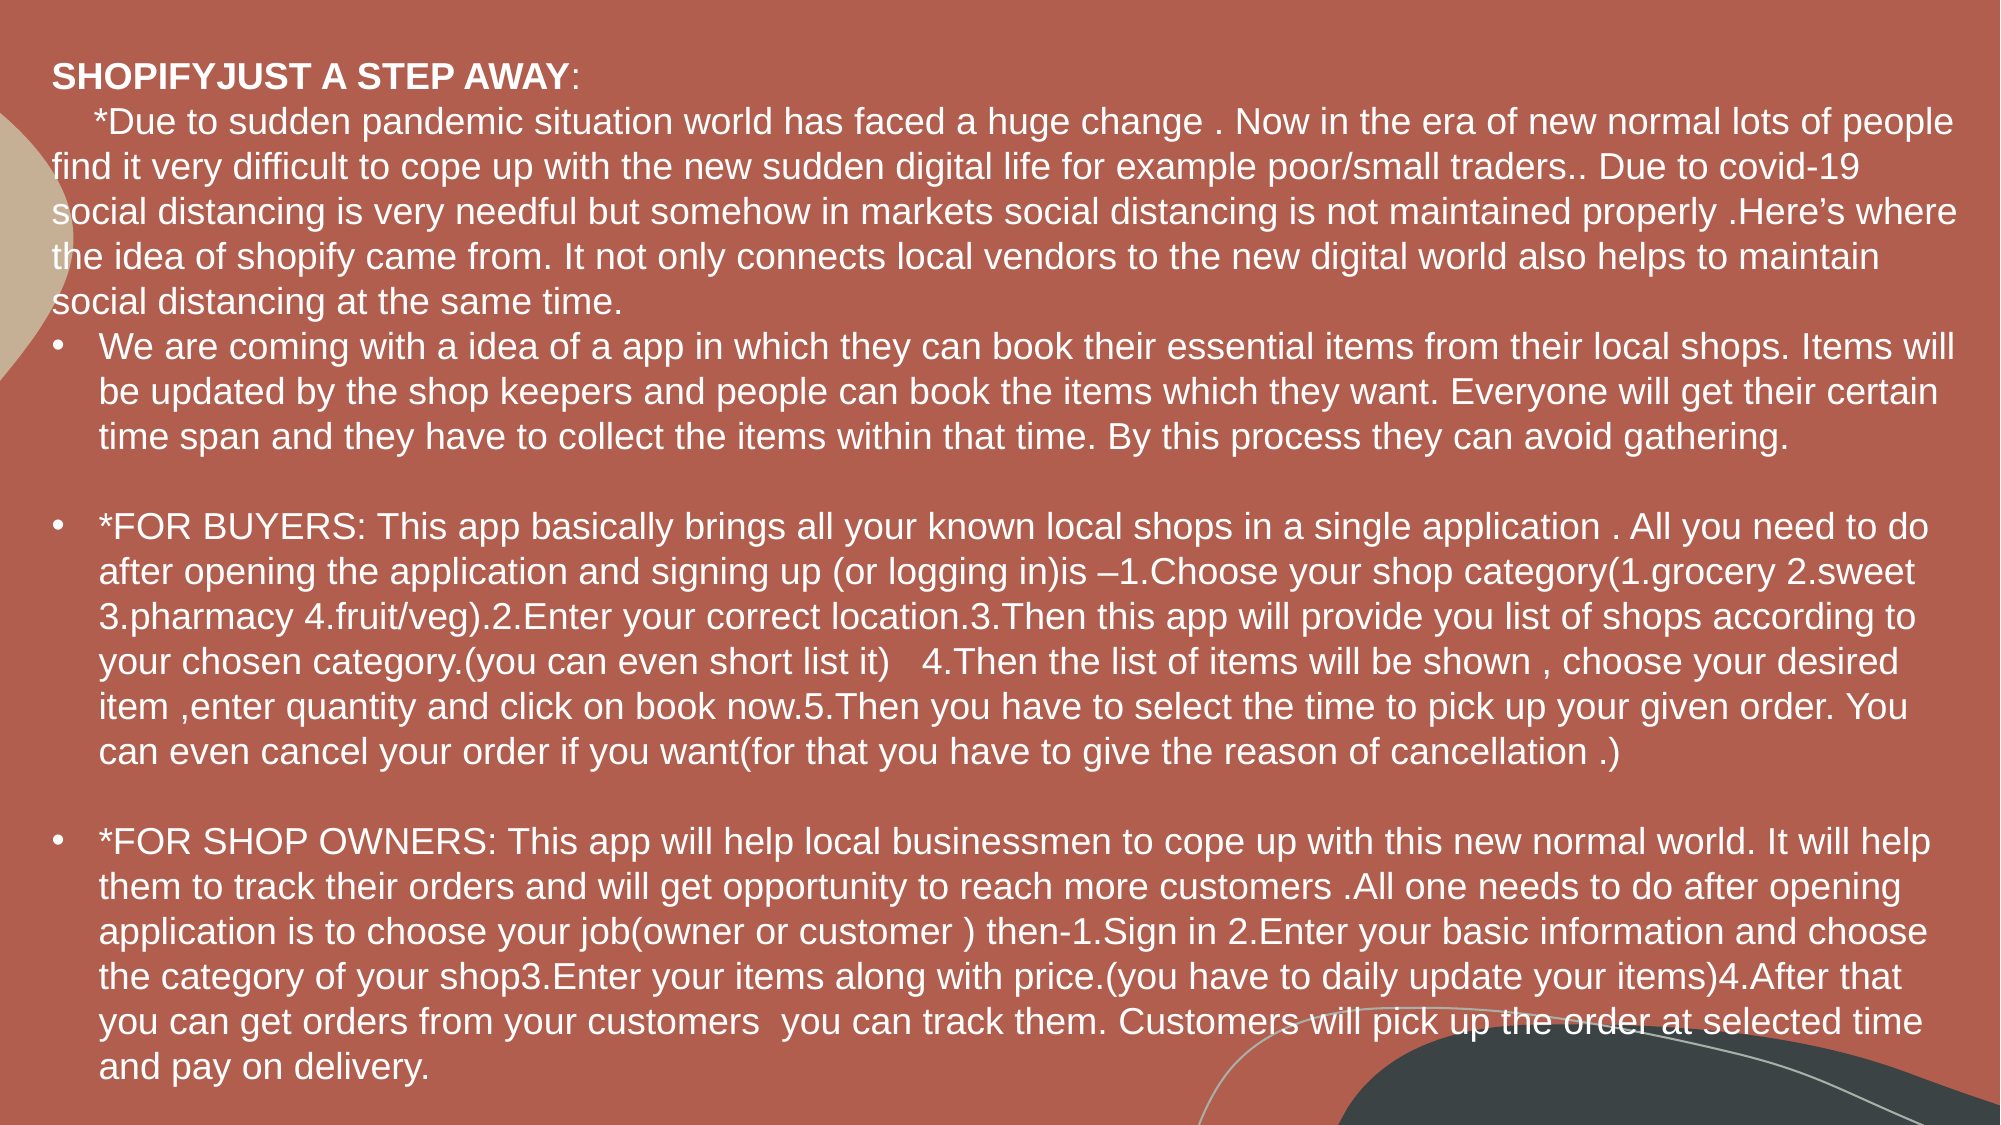

SHOPIFYJUST A STEP AWAY:
    *Due to sudden pandemic situation world has faced a huge change . Now in the era of new normal lots of people find it very difficult to cope up with the new sudden digital life for example poor/small traders.. Due to covid-19  social distancing is very needful but somehow in markets social distancing is not maintained properly .Here’s where the idea of shopify came from. It not only connects local vendors to the new digital world also helps to maintain social distancing at the same time.
We are coming with a idea of a app in which they can book their essential items from their local shops. Items will be updated by the shop keepers and people can book the items which they want. Everyone will get their certain time span and they have to collect the items within that time. By this process they can avoid gathering.

*FOR BUYERS: This app basically brings all your known local shops in a single application . All you need to do after opening the application and signing up (or logging in)is –1.Choose your shop category(1.grocery 2.sweet 3.pharmacy 4.fruit/veg).2.Enter your correct location.3.Then this app will provide you list of shops according to your chosen category.(you can even short list it)   4.Then the list of items will be shown , choose your desired item ,enter quantity and click on book now.5.Then you have to select the time to pick up your given order. You  can even cancel your order if you want(for that you have to give the reason of cancellation .)

*FOR SHOP OWNERS: This app will help local businessmen to cope up with this new normal world. It will help them to track their orders and will get opportunity to reach more customers .All one needs to do after opening application is to choose your job(owner or customer ) then-1.Sign in 2.Enter your basic information and choose the category of your shop3.Enter your items along with price.(you have to daily update your items)4.After that you can get orders from your customers  you can track them. Customers will pick up the order at selected time and pay on delivery.